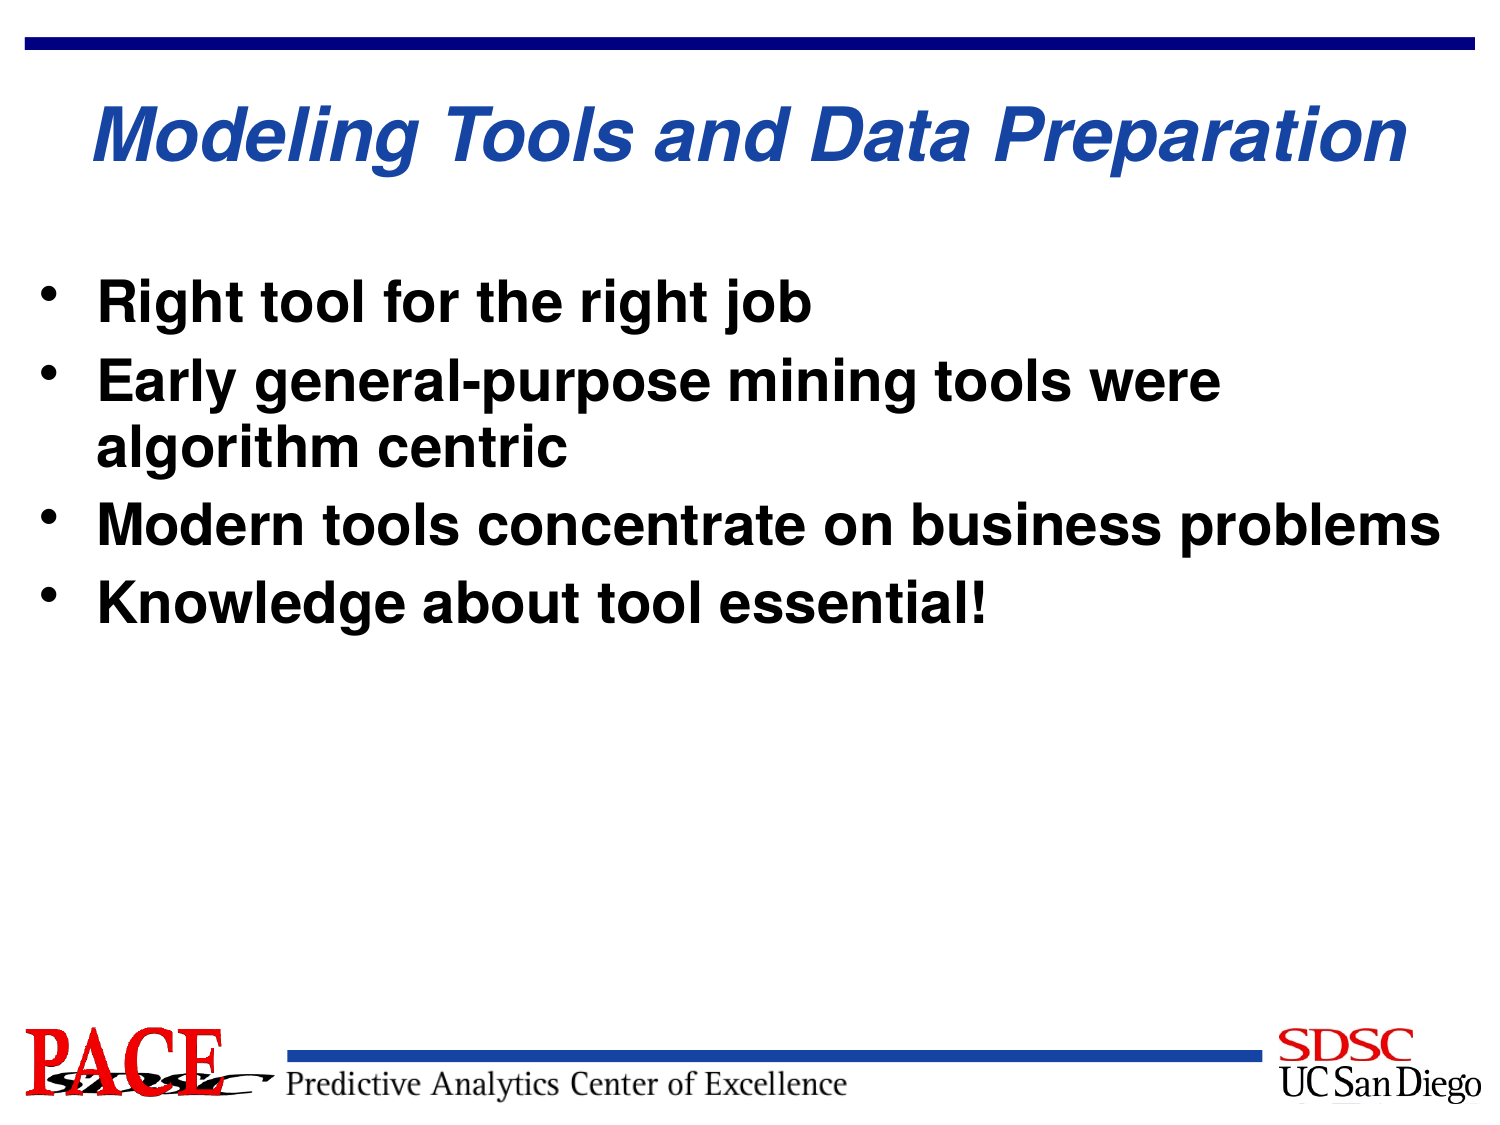

# Modeling Tools and Data Preparation
Right tool for the right job
Early general-purpose mining tools were algorithm centric
Modern tools concentrate on business problems
Knowledge about tool essential!